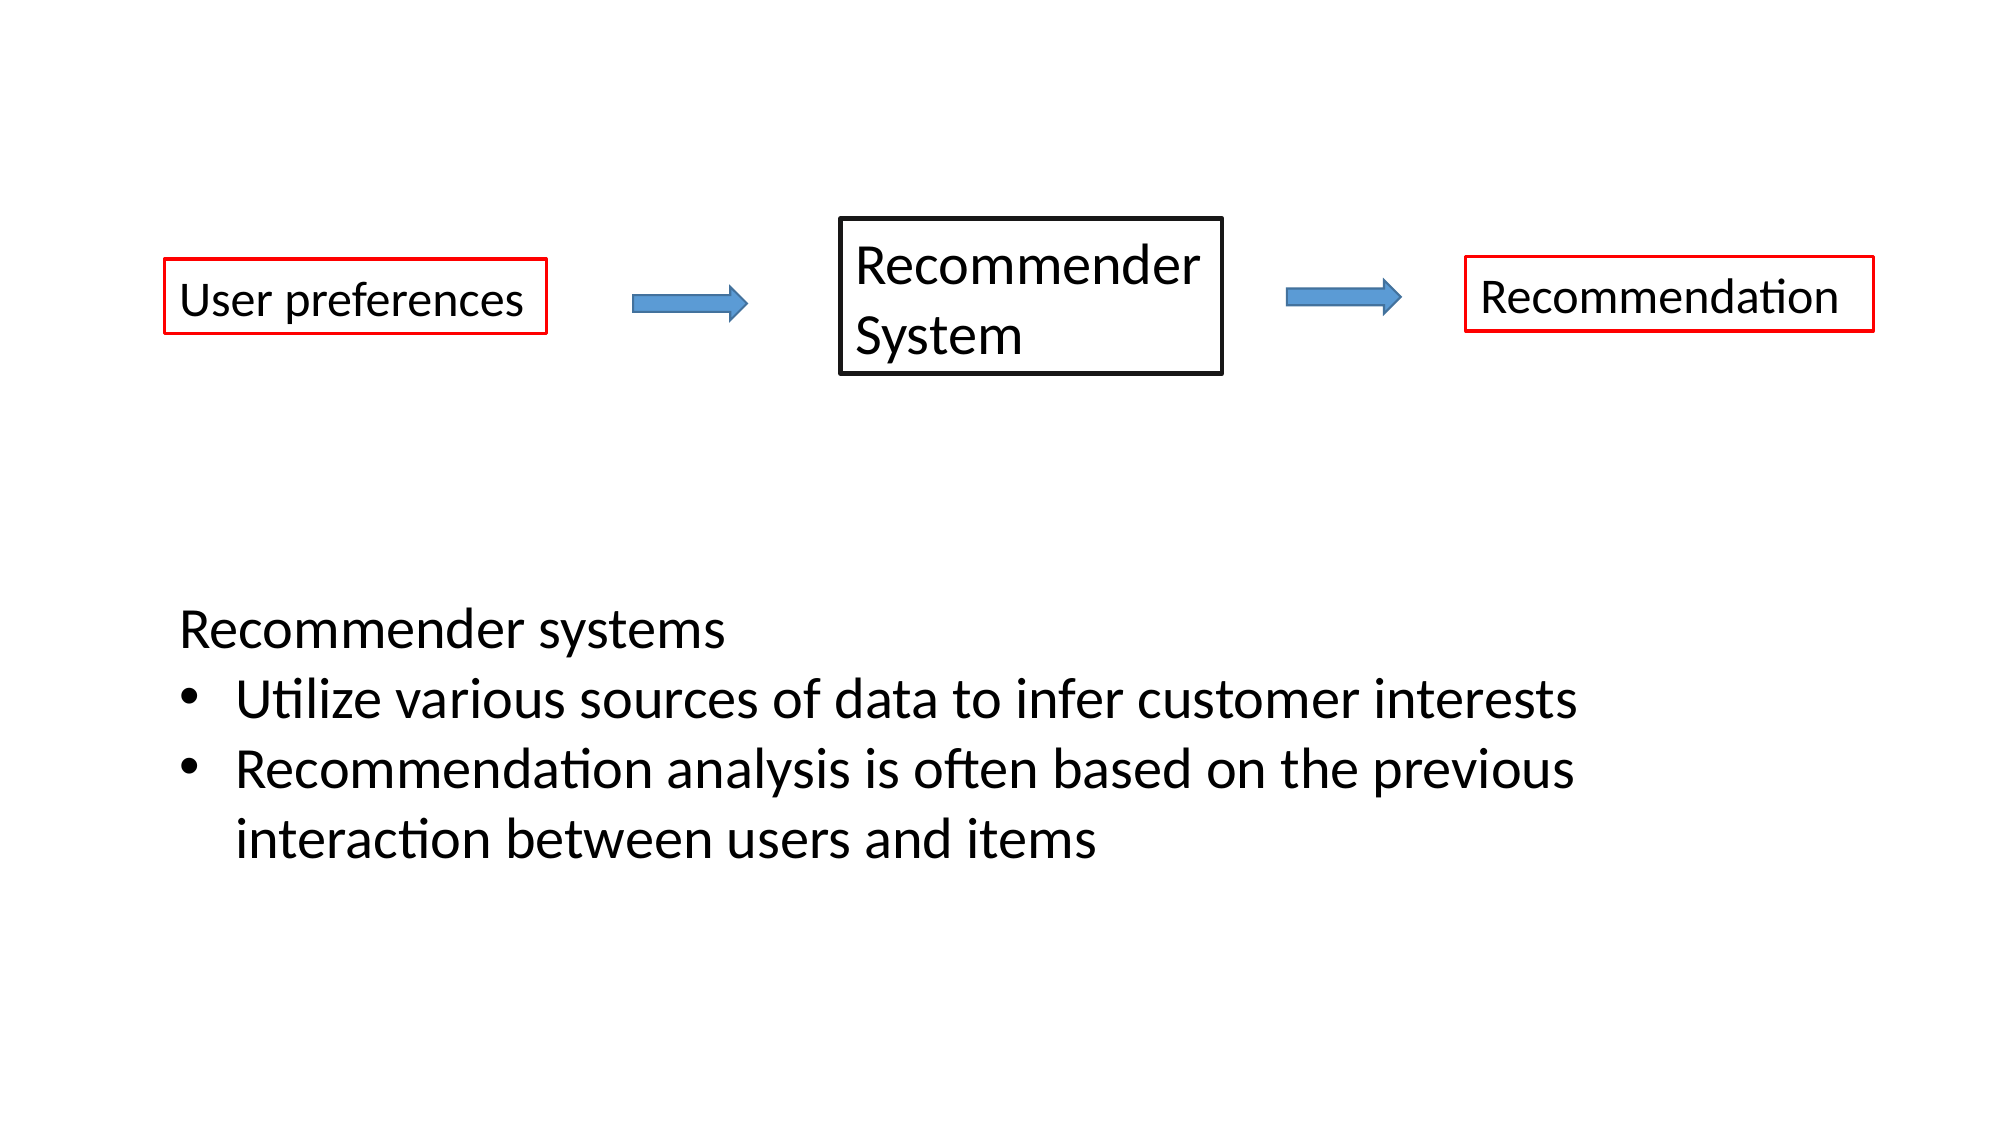

Recommender
System
Recommendation
User preferences

Recommender systems
Utilize various sources of data to infer customer interests
Recommendation analysis is often based on the previous interaction between users and items